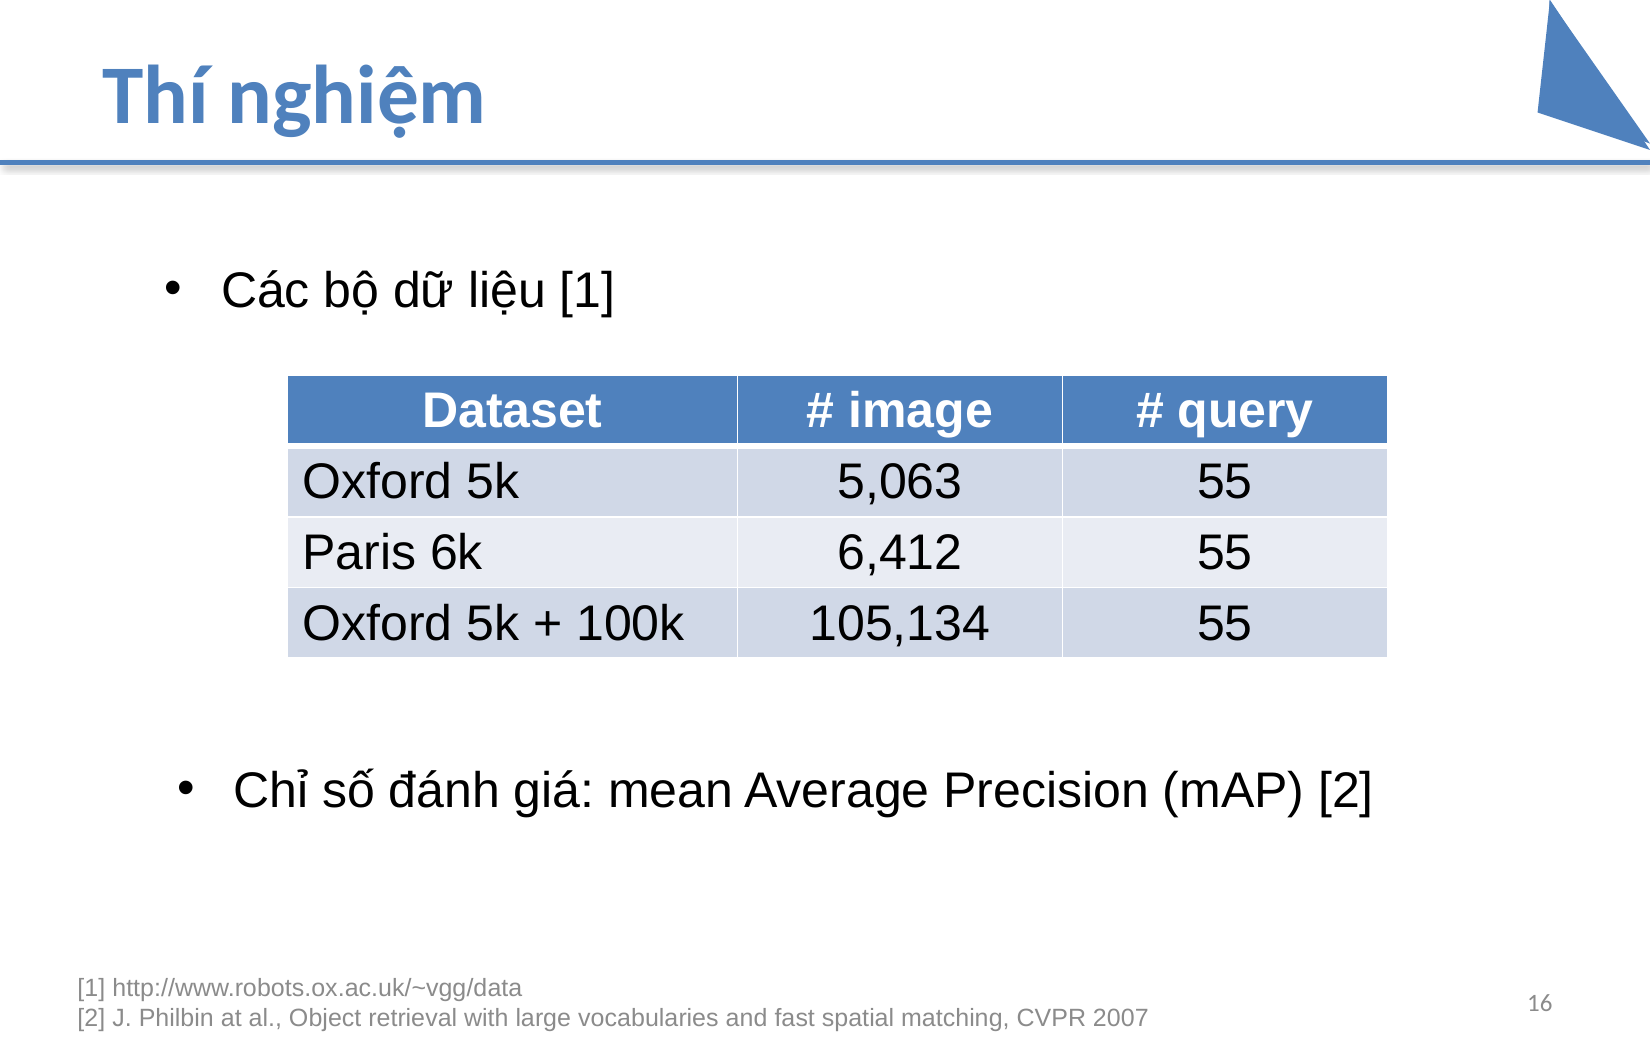

# Thí nghiệm

Các bộ dữ liệu [1]
| Dataset | # image | # query |
| --- | --- | --- |
| Oxford 5k | 5,063 | 55 |
| Paris 6k | 6,412 | 55 |
| Oxford 5k + 100k | 105,134 | 55 |
Chỉ số đánh giá: mean Average Precision (mAP) [2]
[1] http://www.robots.ox.ac.uk/~vgg/data
[2] J. Philbin at al., Object retrieval with large vocabularies and fast spatial matching, CVPR 2007
16